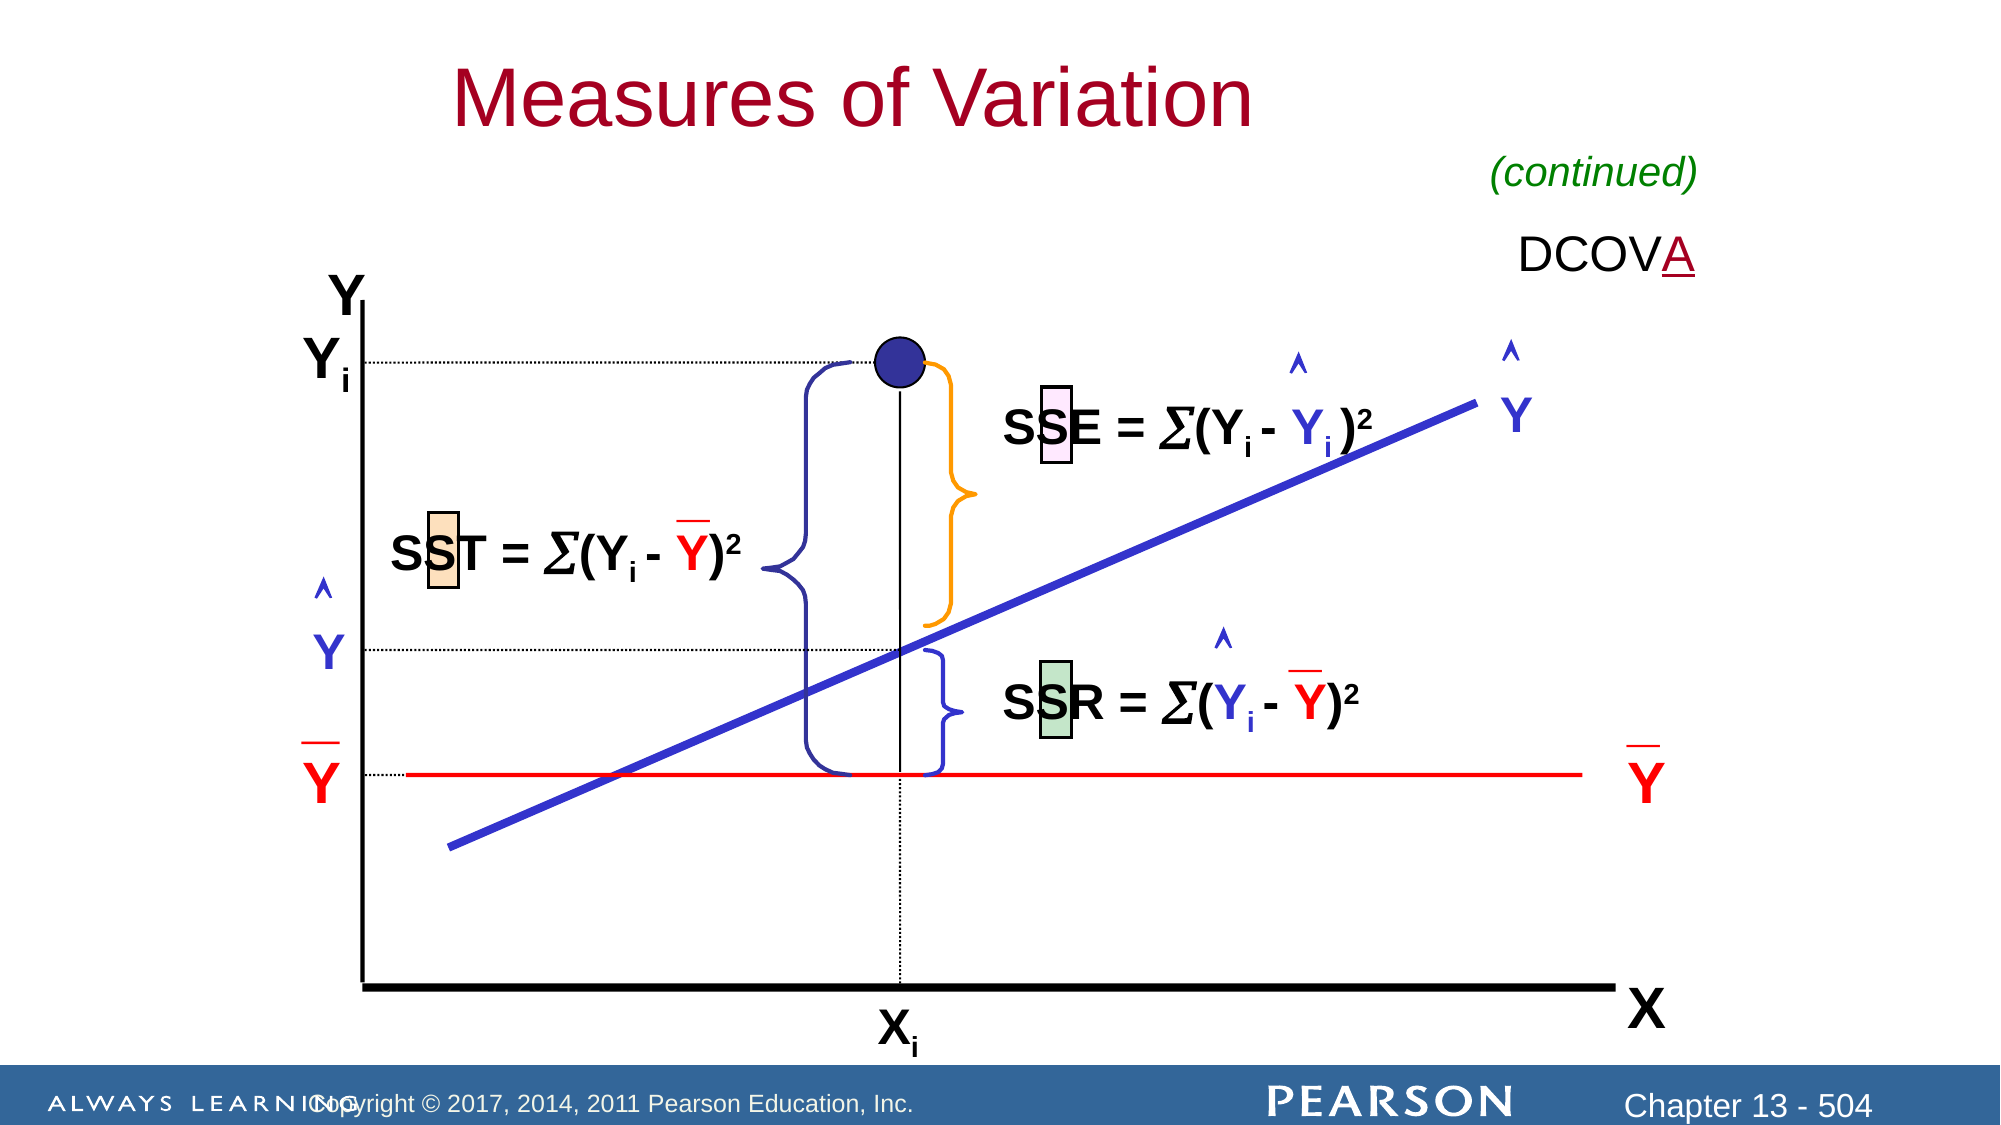

Measures of Variation
(continued)
DCOVA
Y

Yi
∧

∧

Y

SSE = ∑(Yi - Yi )2

_

SST = ∑(Yi - Y)2
∧
_
Y
∧

SSR = ∑(Yi - Y)2

_
_
Y
Y

X

Xi